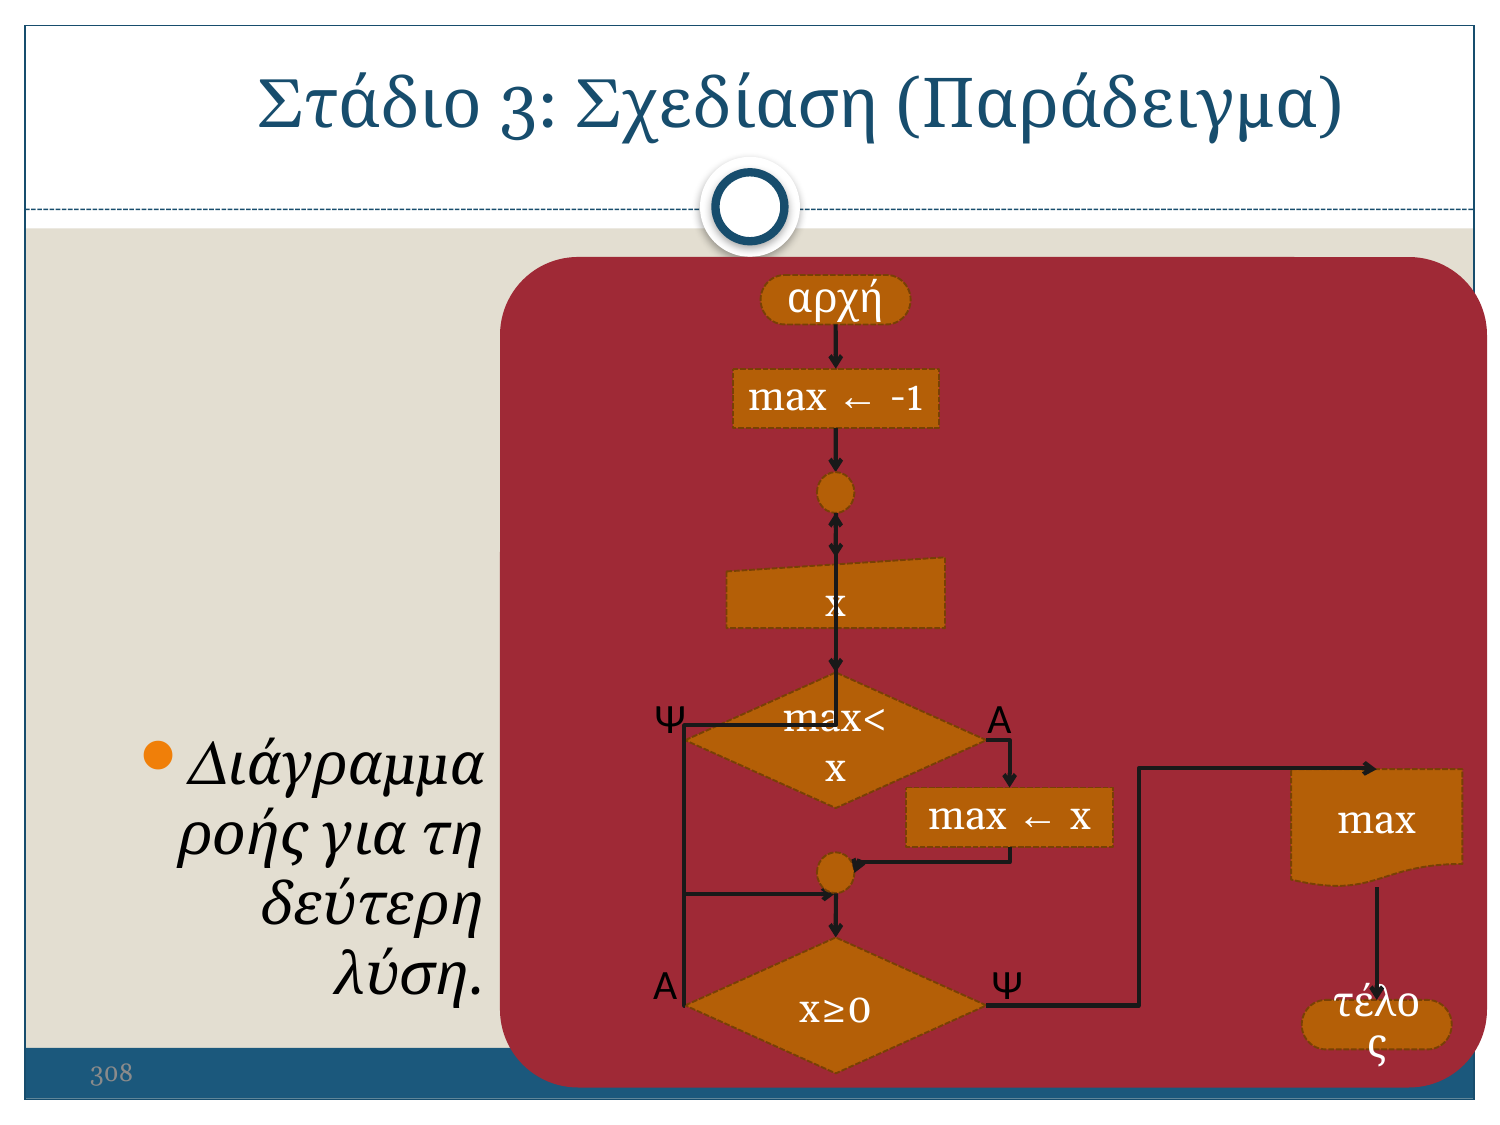

Στάδιο 3: Σχεδίαση (Παράδειγμα)
Διάγραμμα ροής για τη δεύτερη λύση.

αρχή
max ← -1

x
max<x
Ψ
Α
max
max ← x

x≥0
Α
Ψ
τέλος
308